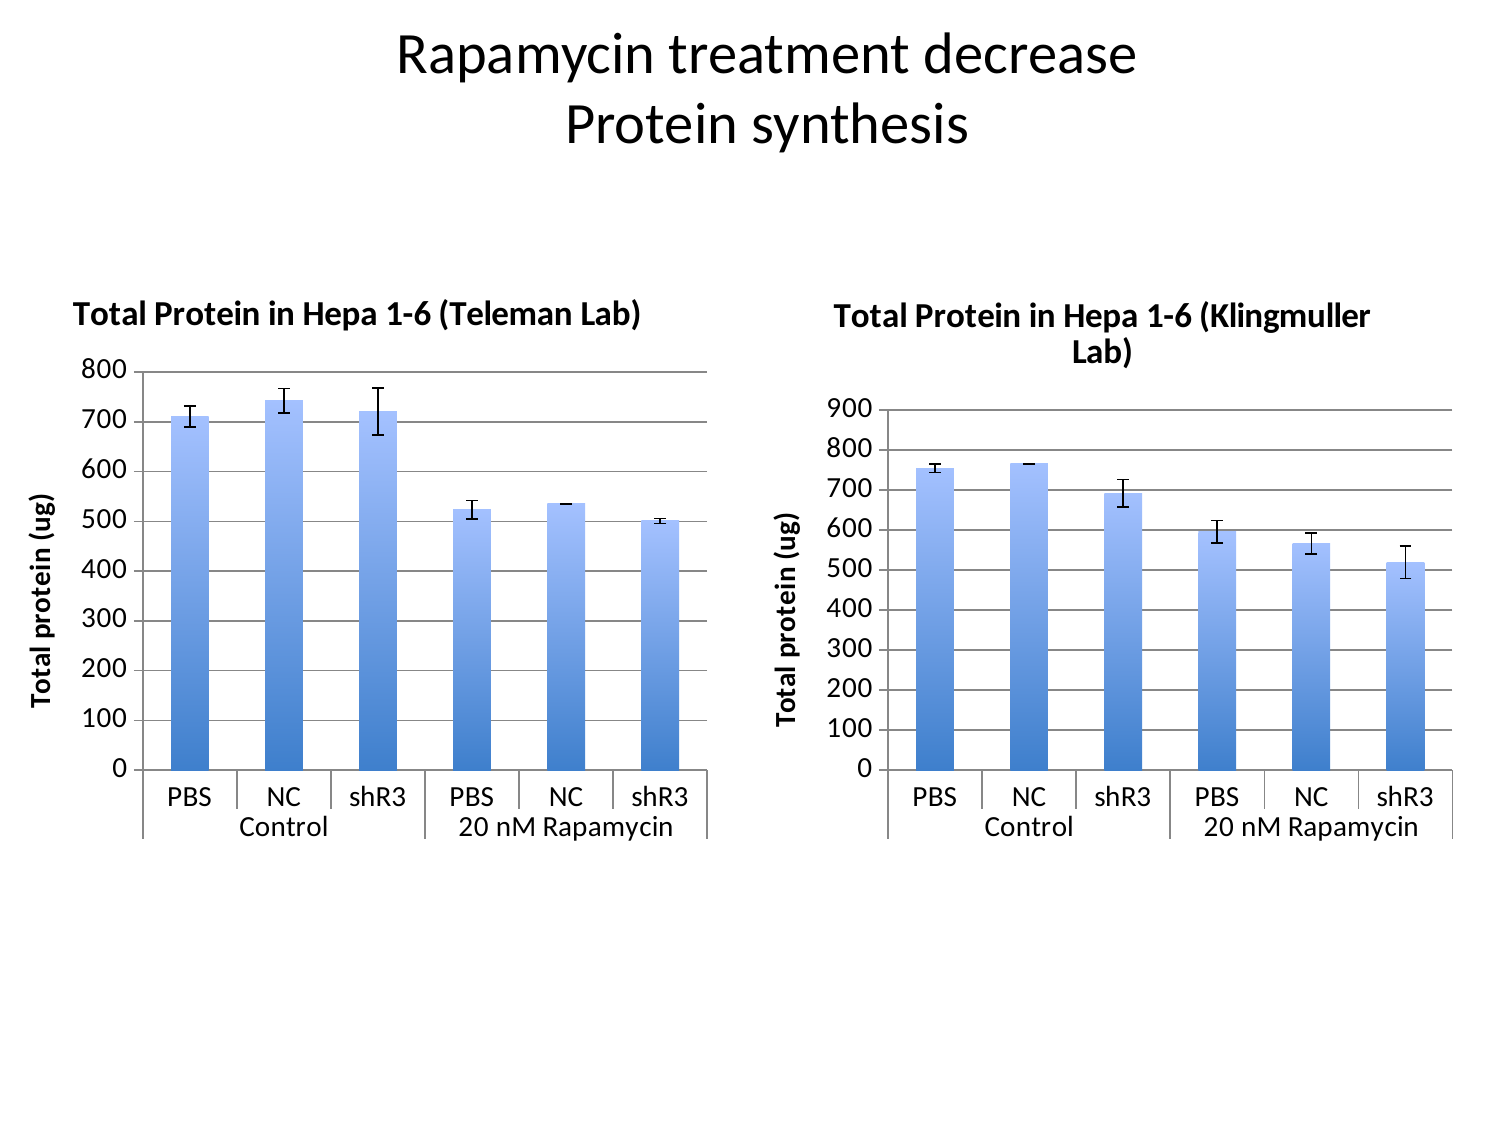

# Rapamycin treatment decrease Protein synthesis

### Chart: Total Protein in Hepa 1-6 (Teleman Lab)

| Category |  |
|---|---|
| PBS | 710.3632300837421 |
| NC | 742.1474387503077 |
| shR3 | 720.6730505849561 |
| PBS | 522.8632560652535 |
| NC | 535.149550030374 |
| shR3 | 500.694435580164 |

### Chart: Total Protein in Hepa 1-6 (Klingmuller Lab)

| Category |  |
|---|---|
| PBS | 754.700839213836 |
| NC | 765.8654068779734 |
| shR3 | 692.093992538941 |
| PBS | 595.7264955736636 |
| NC | 566.2927222048115 |
| shR3 | 519.8718161155014 |